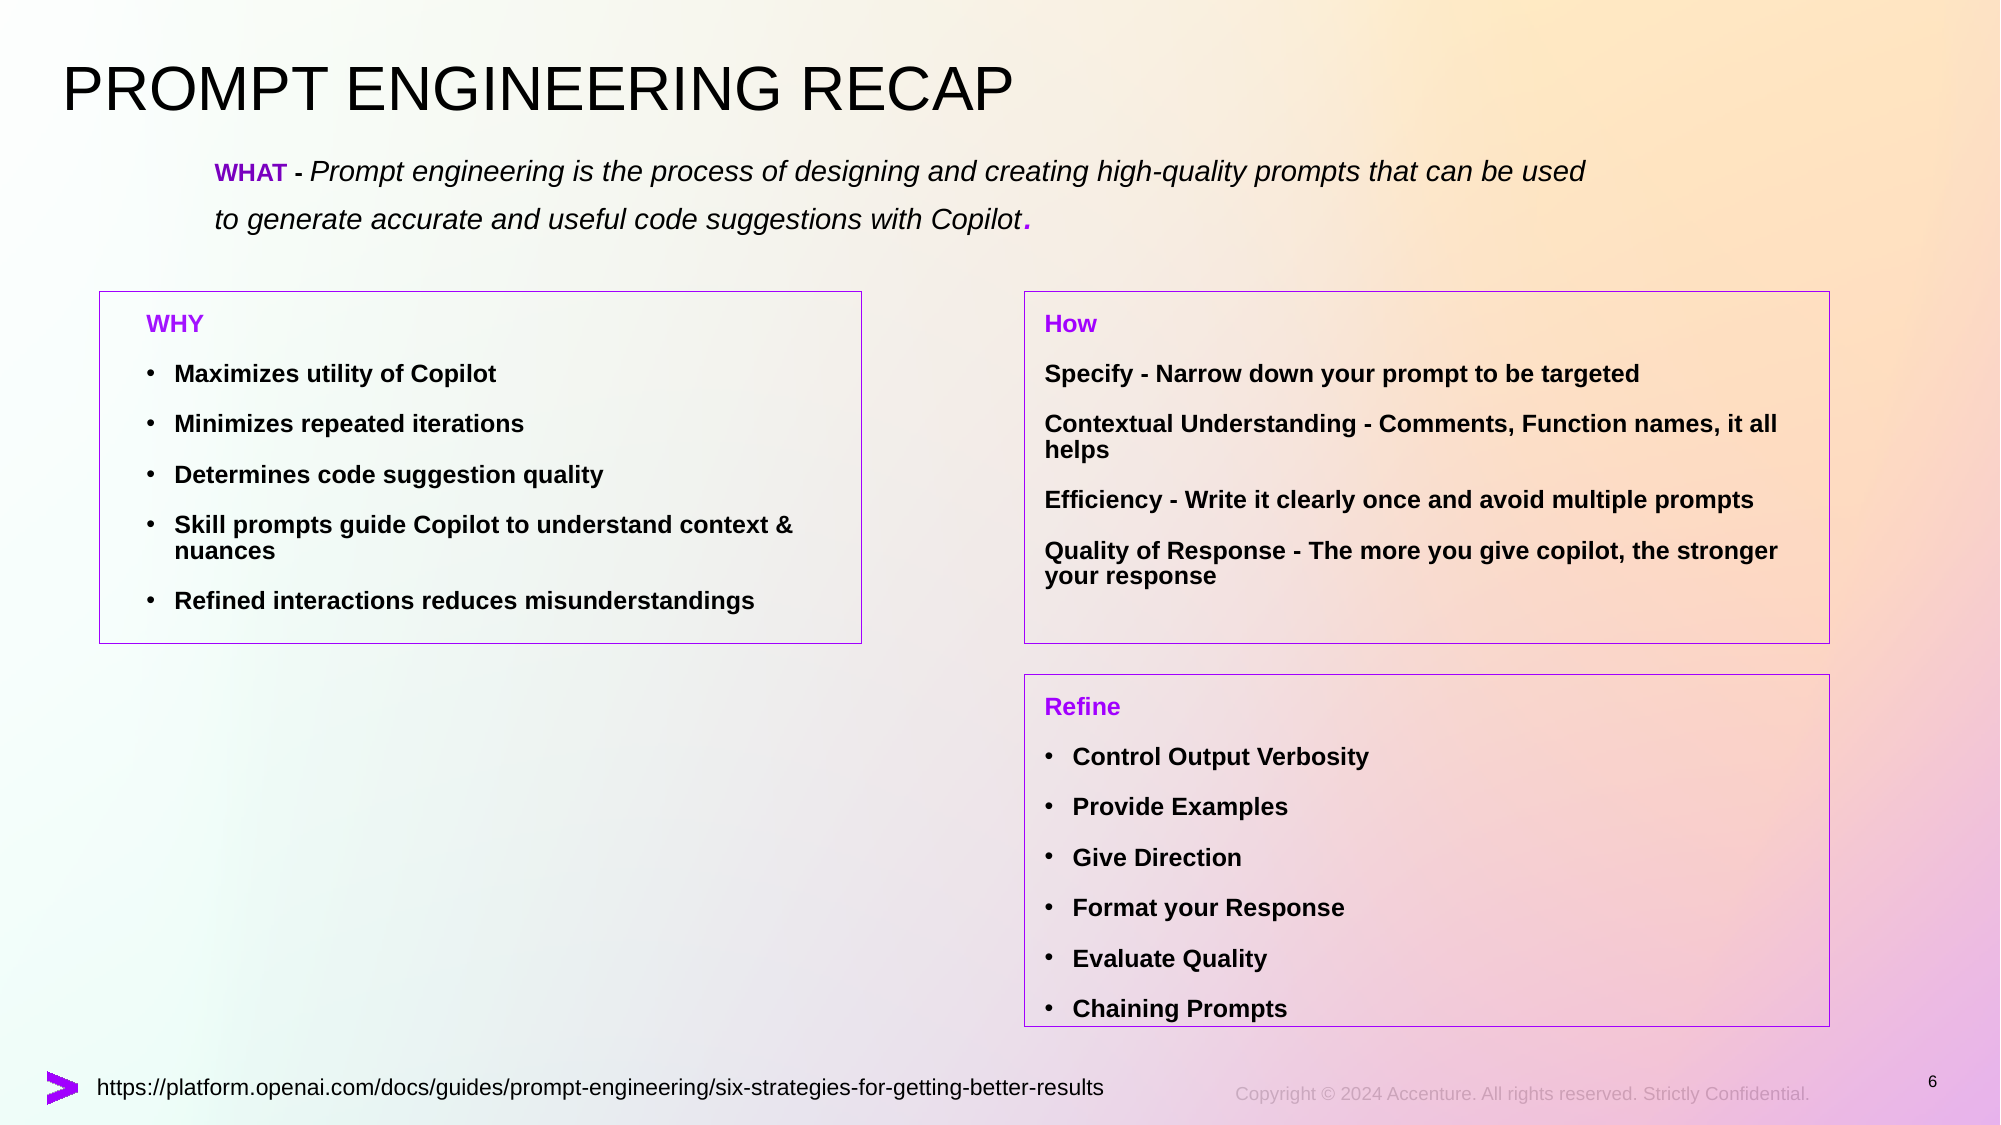

Prompt Engineering RECAP
WHAT - Prompt engineering is the process of designing and creating high-quality prompts that can be used to generate accurate and useful code suggestions with Copilot.

WHY
Maximizes utility of Copilot
Minimizes repeated iterations
Determines code suggestion quality
Skill prompts guide Copilot to understand context & nuances
Refined interactions reduces misunderstandings

How
Specify - Narrow down your prompt to be targeted
Contextual Understanding - Comments, Function names, it all helps
Efficiency - Write it clearly once and avoid multiple prompts
Quality of Response - The more you give copilot, the stronger your response

Refine
Control Output Verbosity
Provide Examples
Give Direction
Format your Response
Evaluate Quality
Chaining Prompts

https://platform.openai.com/docs/guides/prompt-engineering/six-strategies-for-getting-better-results
6